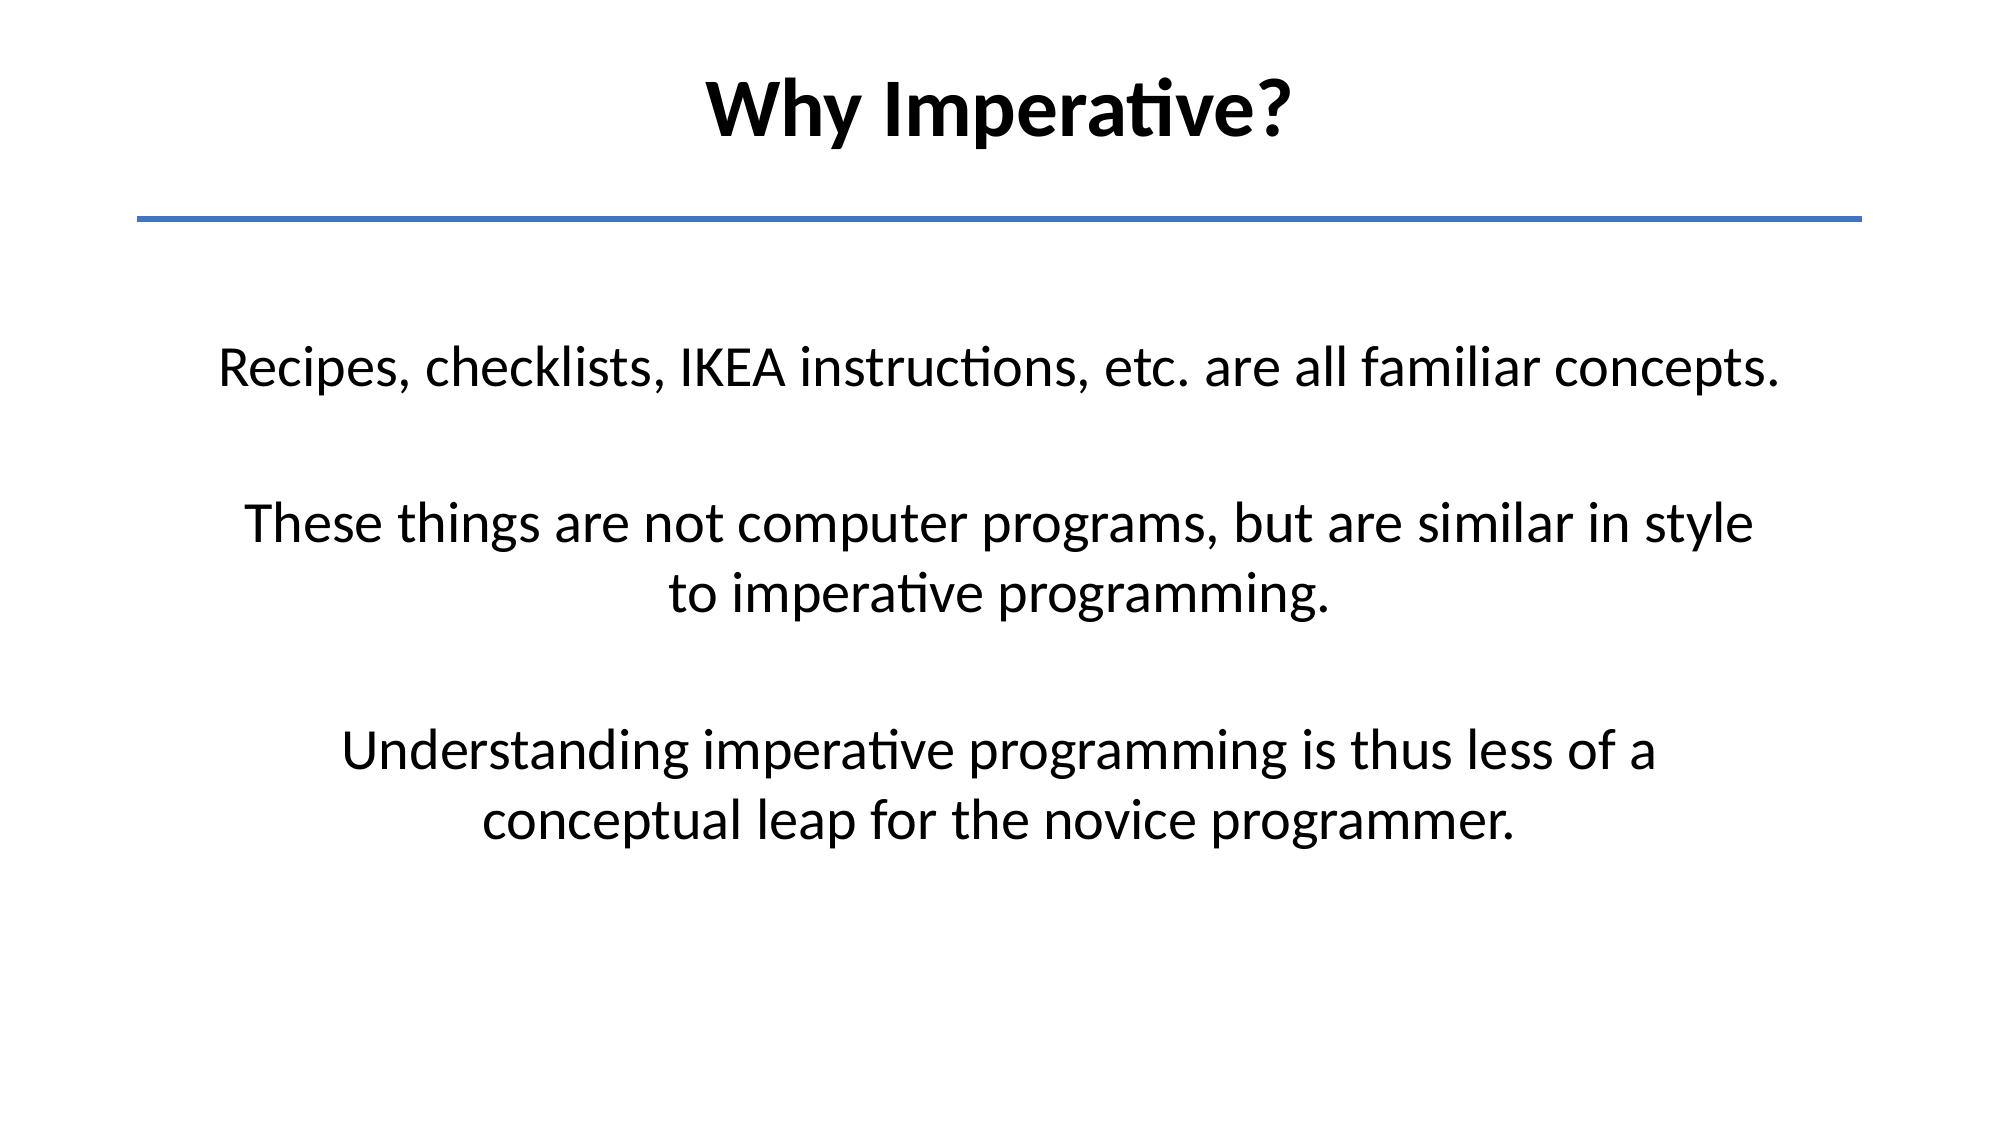

Why Imperative?
Recipes, checklists, IKEA instructions, etc. are all familiar concepts.
These things are not computer programs, but are similar in style to imperative programming.
Understanding imperative programming is thus less of a conceptual leap for the novice programmer.